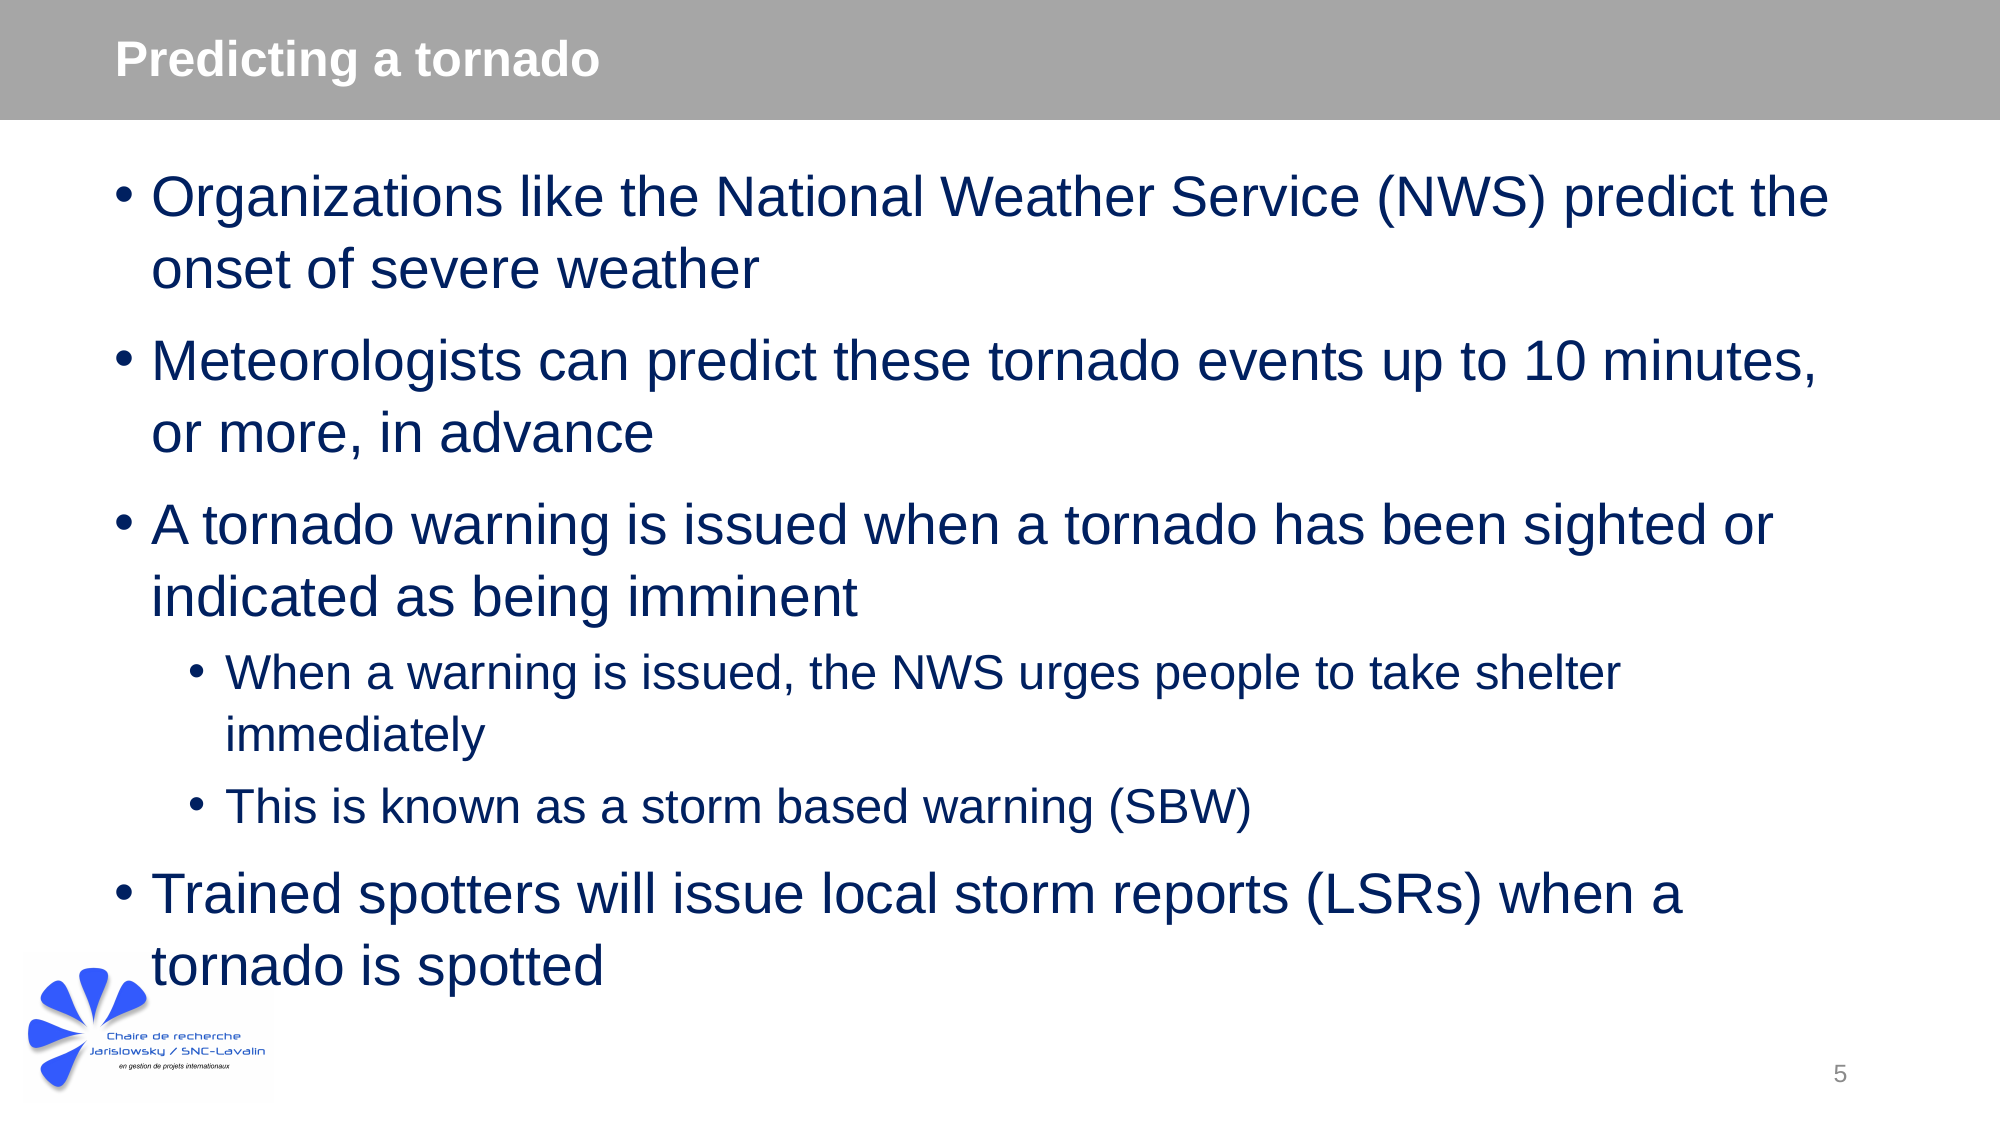

# Predicting a tornado
Organizations like the National Weather Service (NWS) predict the onset of severe weather
Meteorologists can predict these tornado events up to 10 minutes, or more, in advance
A tornado warning is issued when a tornado has been sighted or indicated as being imminent
When a warning is issued, the NWS urges people to take shelter immediately
This is known as a storm based warning (SBW)
Trained spotters will issue local storm reports (LSRs) when a tornado is spotted

5